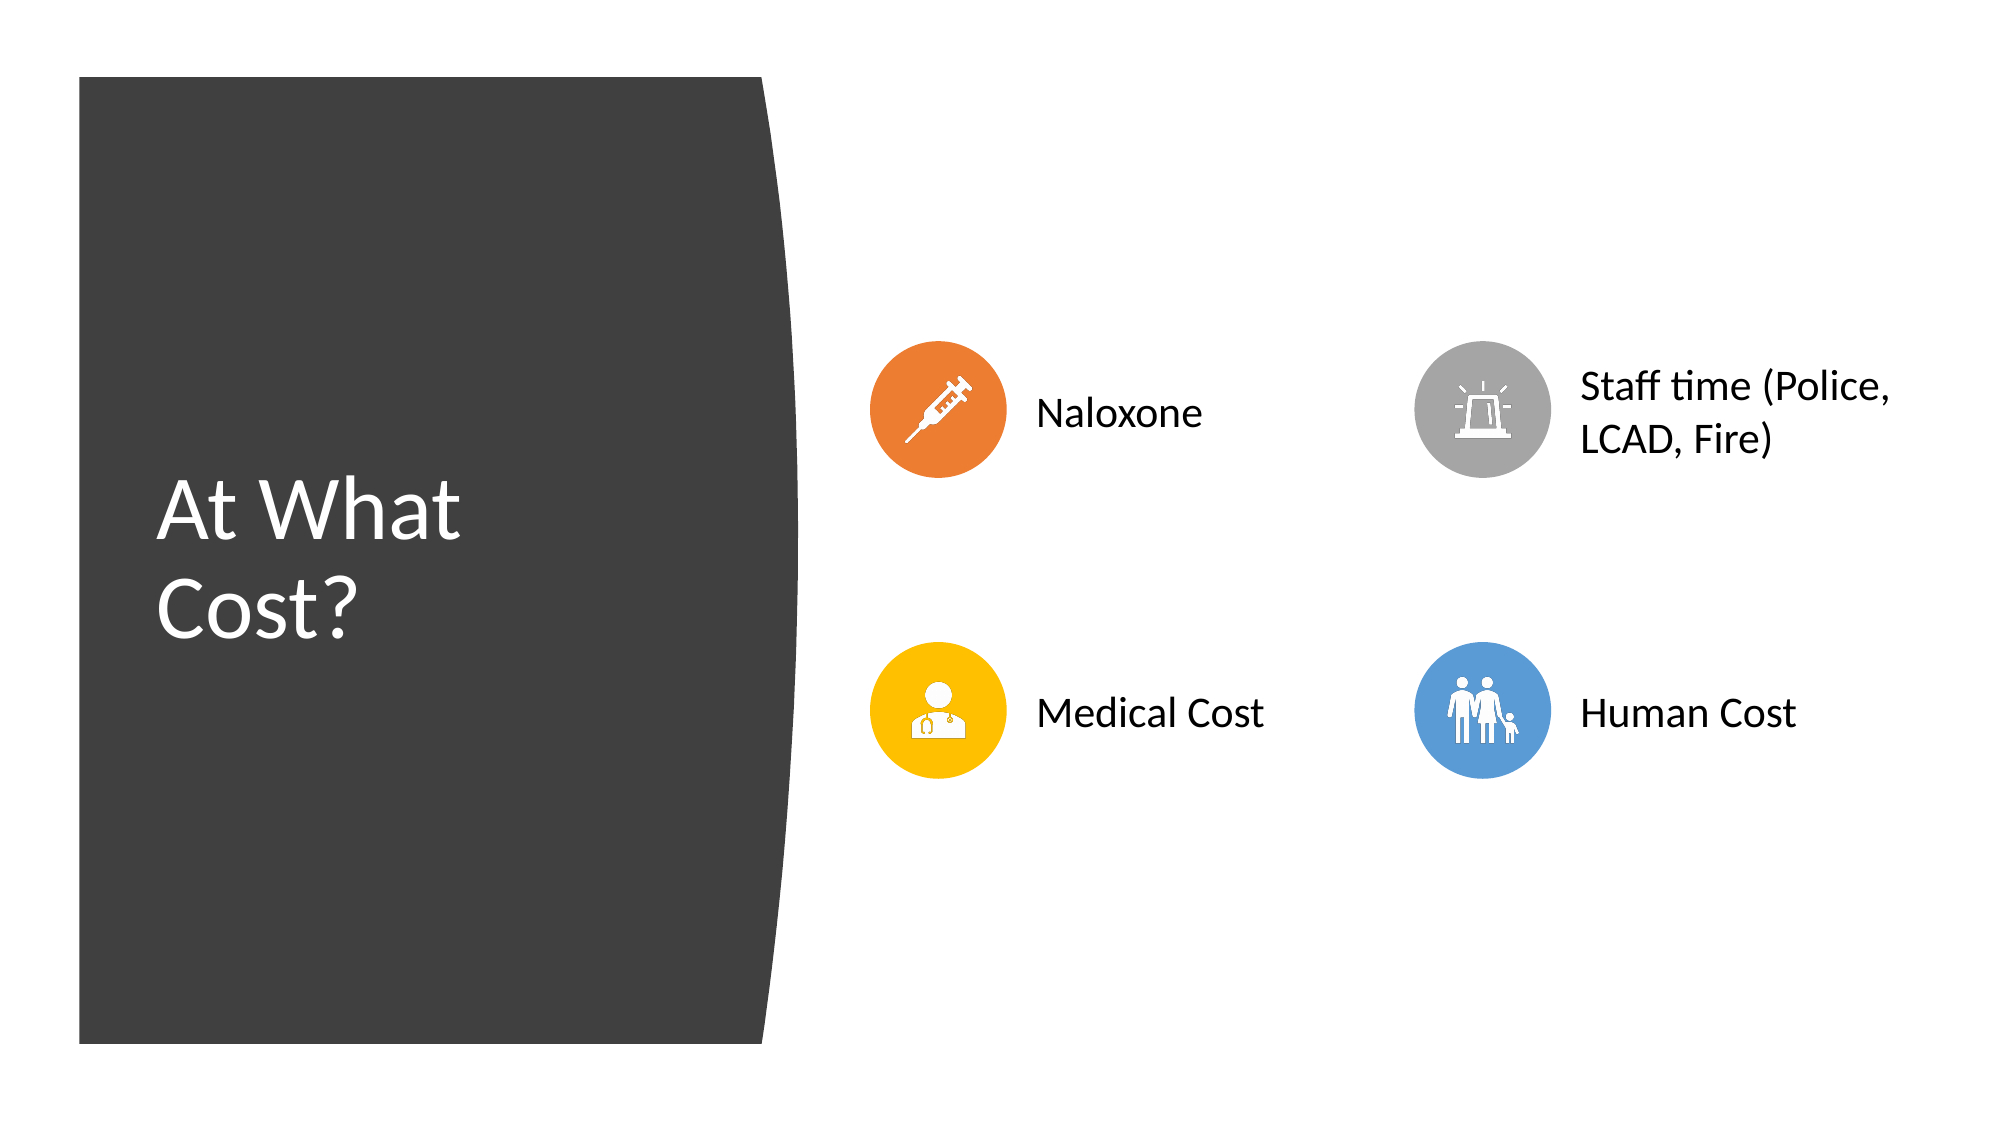

Naloxone
Staff time (Police, LCAD, Fire)
Medical Cost
Human Cost

# At What Cost?